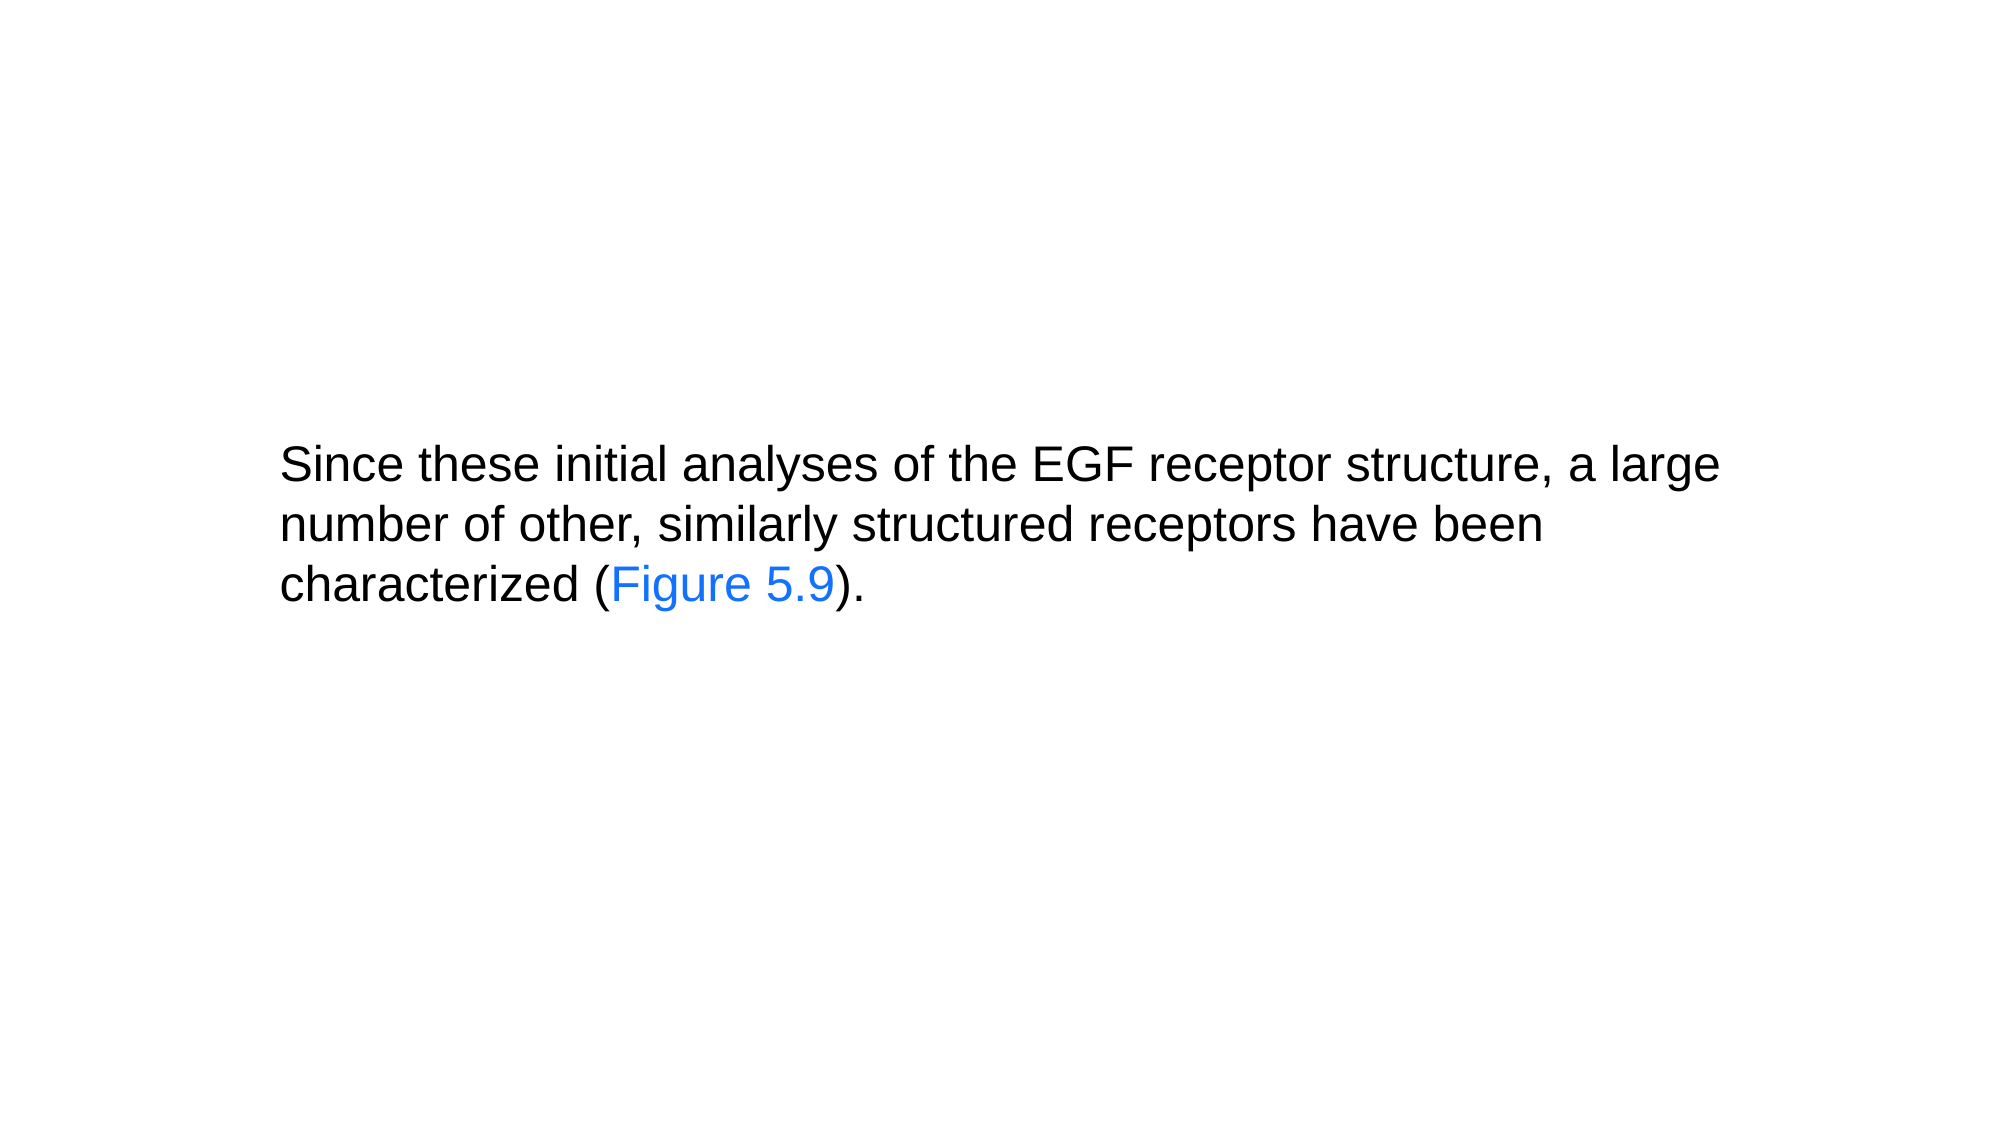

Since these initial analyses of the EGF receptor structure, a large number of other, similarly structured receptors have been characterized (Figure 5.9).